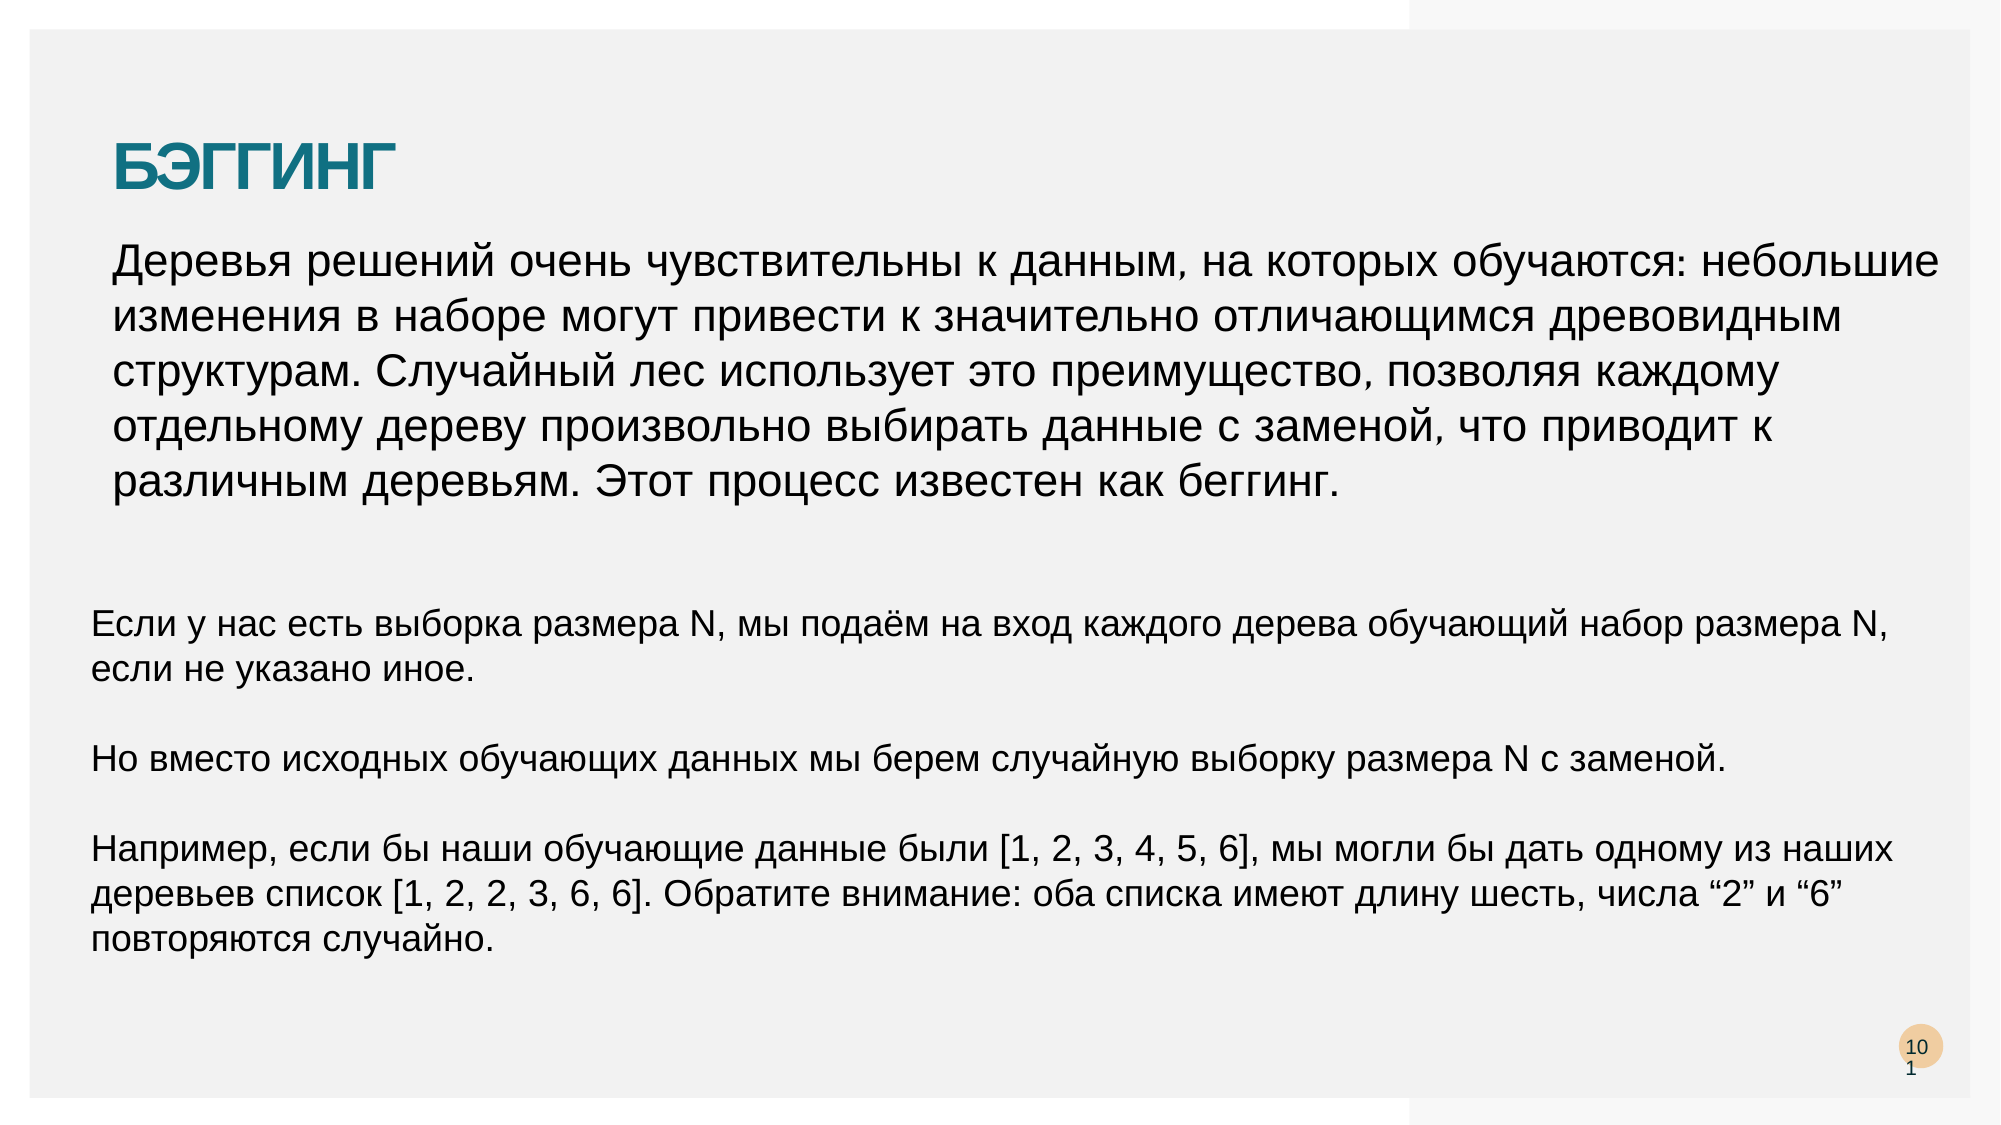

# Бэггинг
Деревья решений очень чувствительны к данным, на которых обучаются: небольшие изменения в наборе могут привести к значительно отличающимся древовидным структурам. Случайный лес использует это преимущество, позволяя каждому отдельному дереву произвольно выбирать данные с заменой, что приводит к различным деревьям. Этот процесс известен как беггинг.
Если у нас есть выборка размера N, мы подаём на вход каждого дерева обучающий набор размера N, если не указано иное.

Но вместо исходных обучающих данных мы берем случайную выборку размера N с заменой.

Например, если бы наши обучающие данные были [1, 2, 3, 4, 5, 6], мы могли бы дать одному из наших деревьев список [1, 2, 2, 3, 6, 6]. Обратите внимание: оба списка имеют длину шесть, числа “2” и “6” повторяются случайно.
101